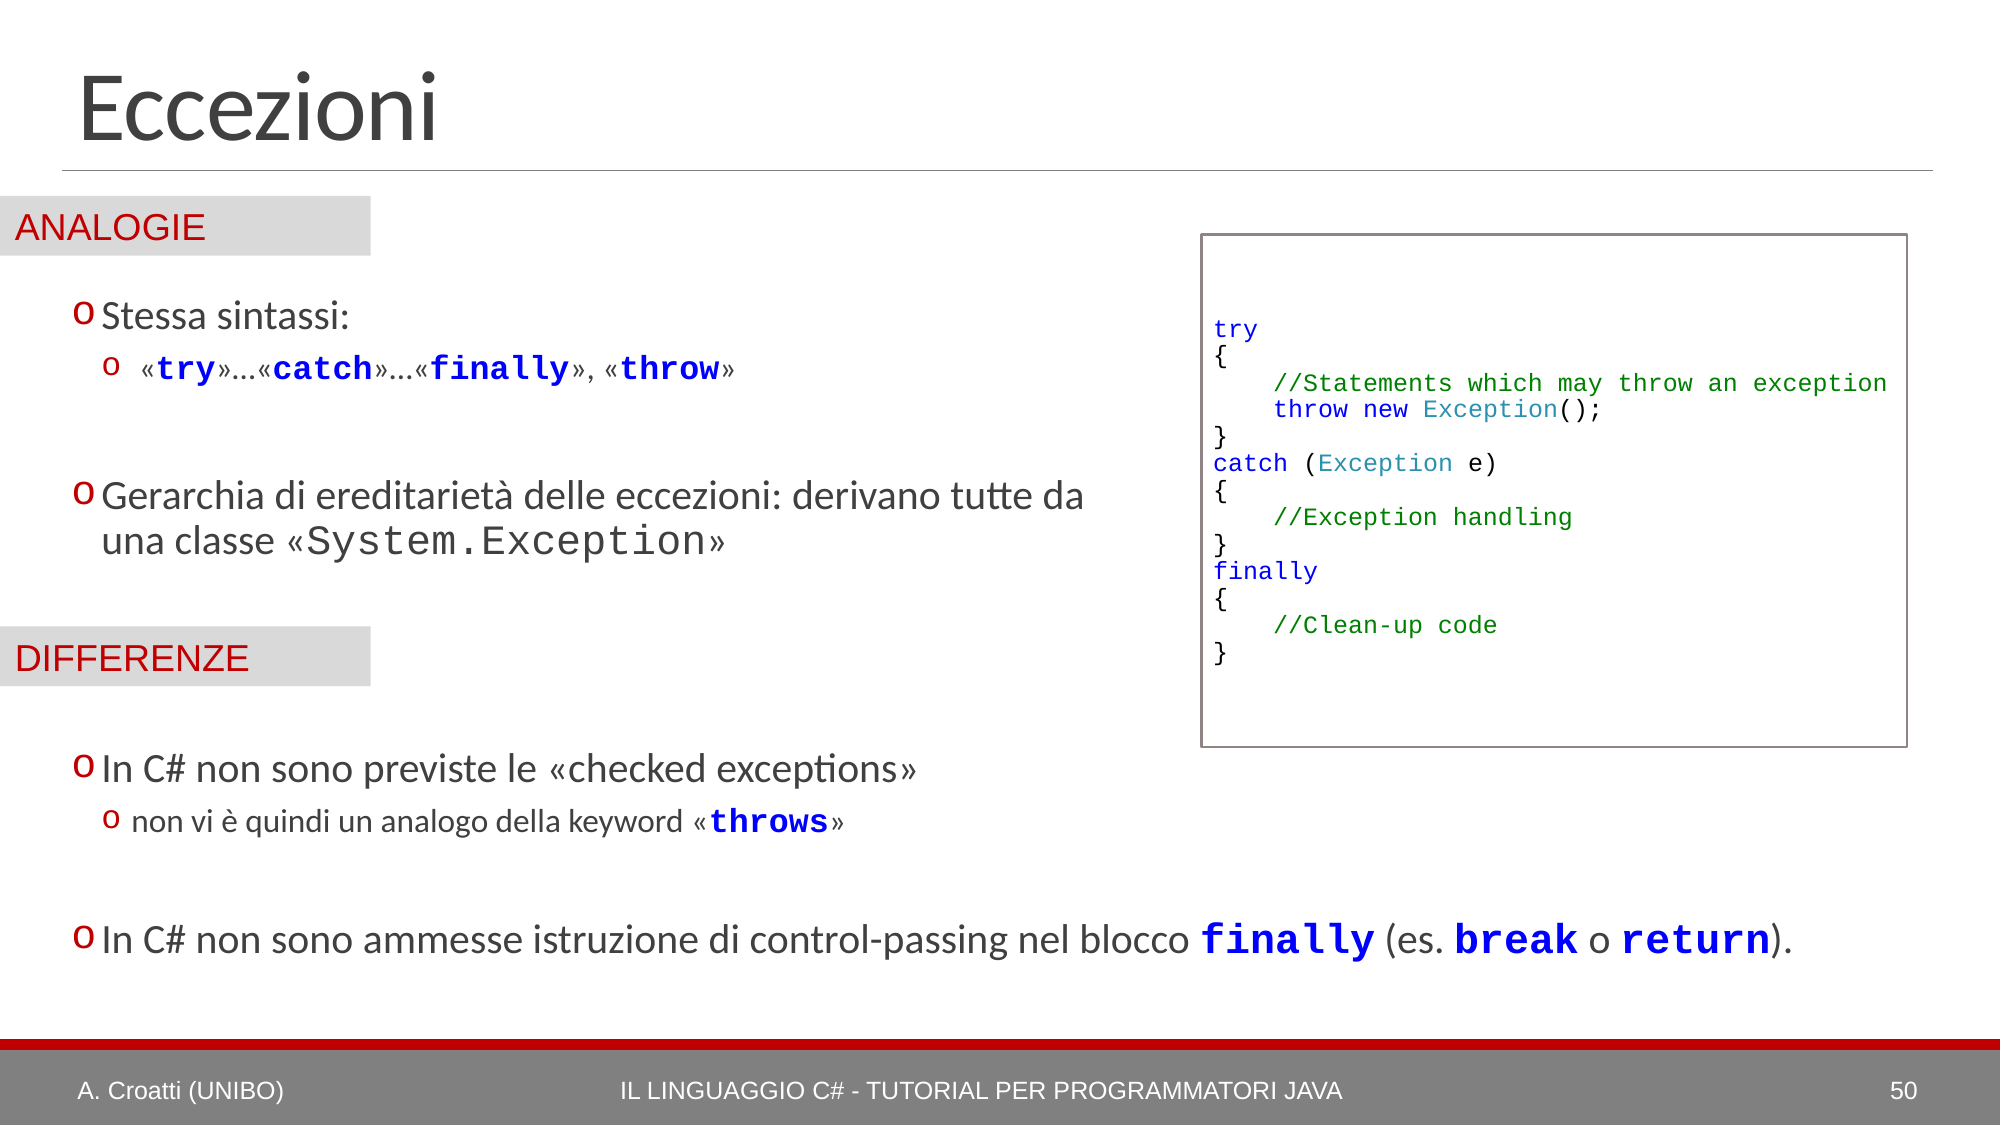

# Eccezioni
try
{
    //Statements which may throw an exception
    throw new Exception();
}
catch (Exception e)
{
    //Exception handling
}
finally
{
    //Clean-up code
}
Stessa sintassi:
 «try»…«catch»…«finally», «throw»

Gerarchia di ereditarietà delle eccezioni: derivano tutte da una classe «System.Exception»
In C# non sono previste le «checked exceptions»
non vi è quindi un analogo della keyword «throws»

In C# non sono ammesse istruzione di control-passing nel blocco finally (es. break o return).
A. Croatti (UNIBO)
Il Linguaggio C# - Tutorial per Programmatori Java
50